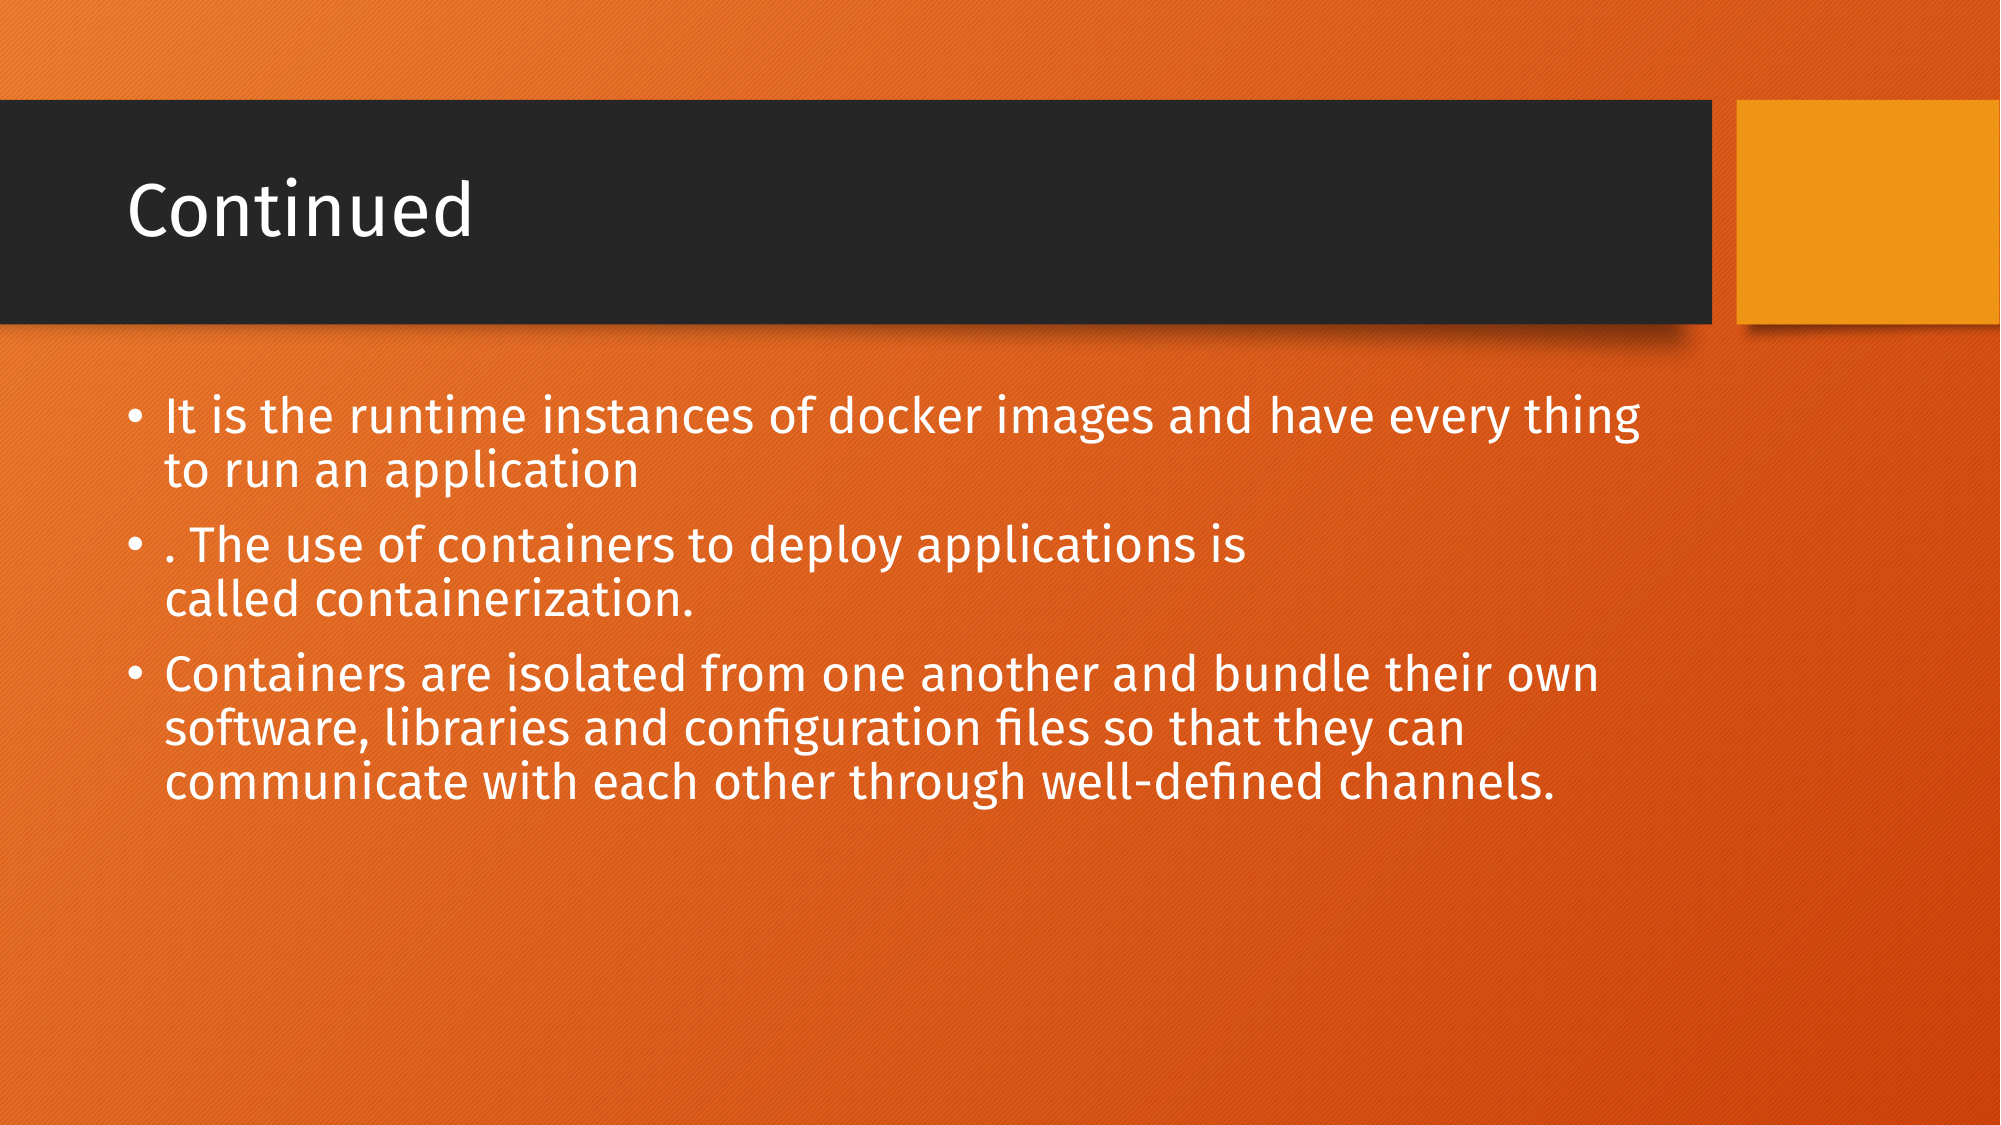

# Continued
It is the runtime instances of docker images and have every thing to run an application
. The use of containers to deploy applications is called containerization.
Containers are isolated from one another and bundle their own software, libraries and configuration files so that they can communicate with each other through well-defined channels.